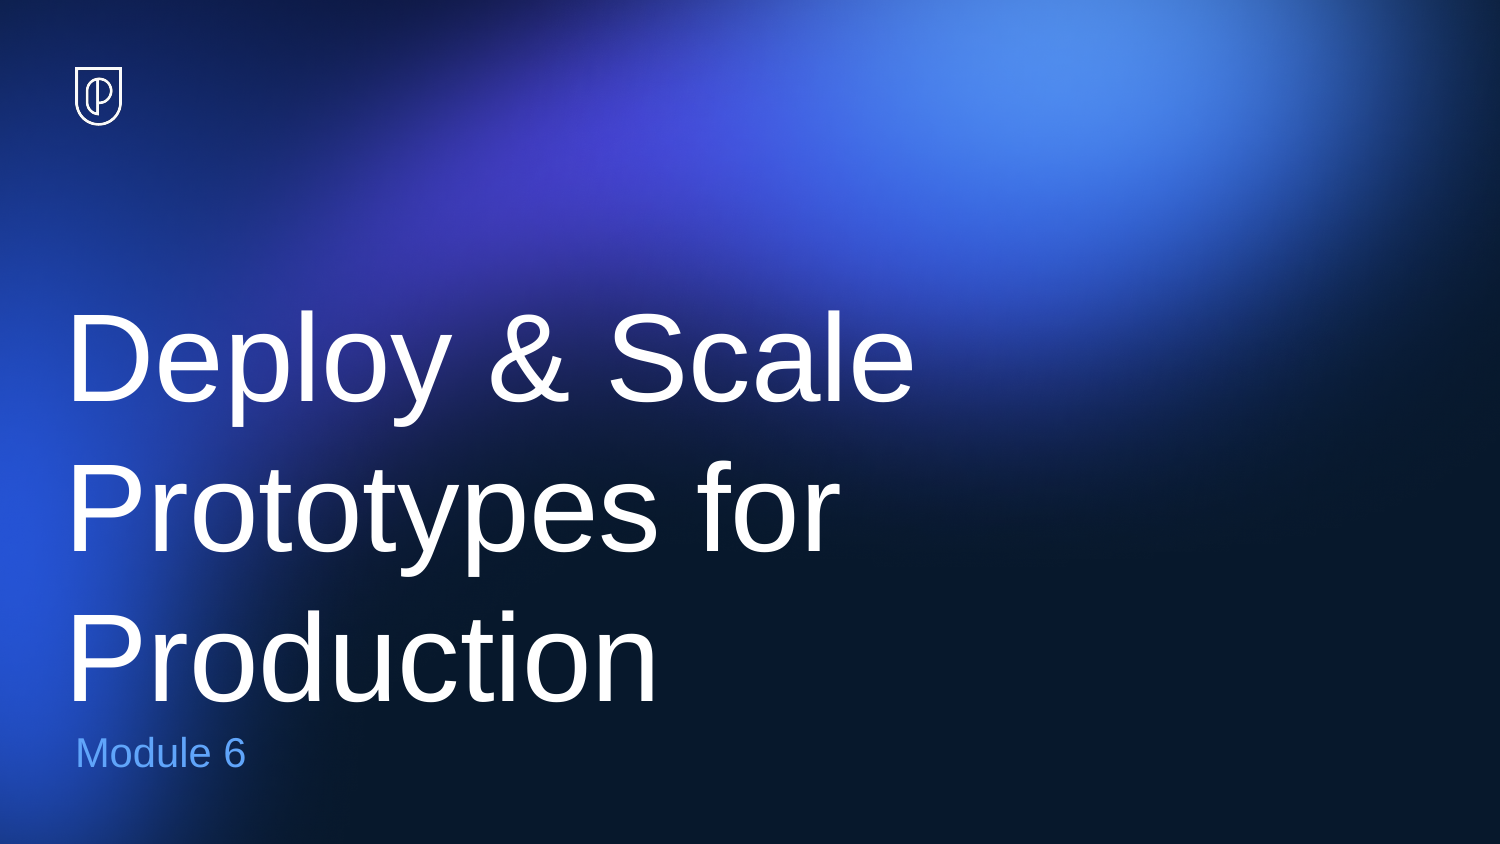

# Deploy & Scale Prototypes for Production
Module 6